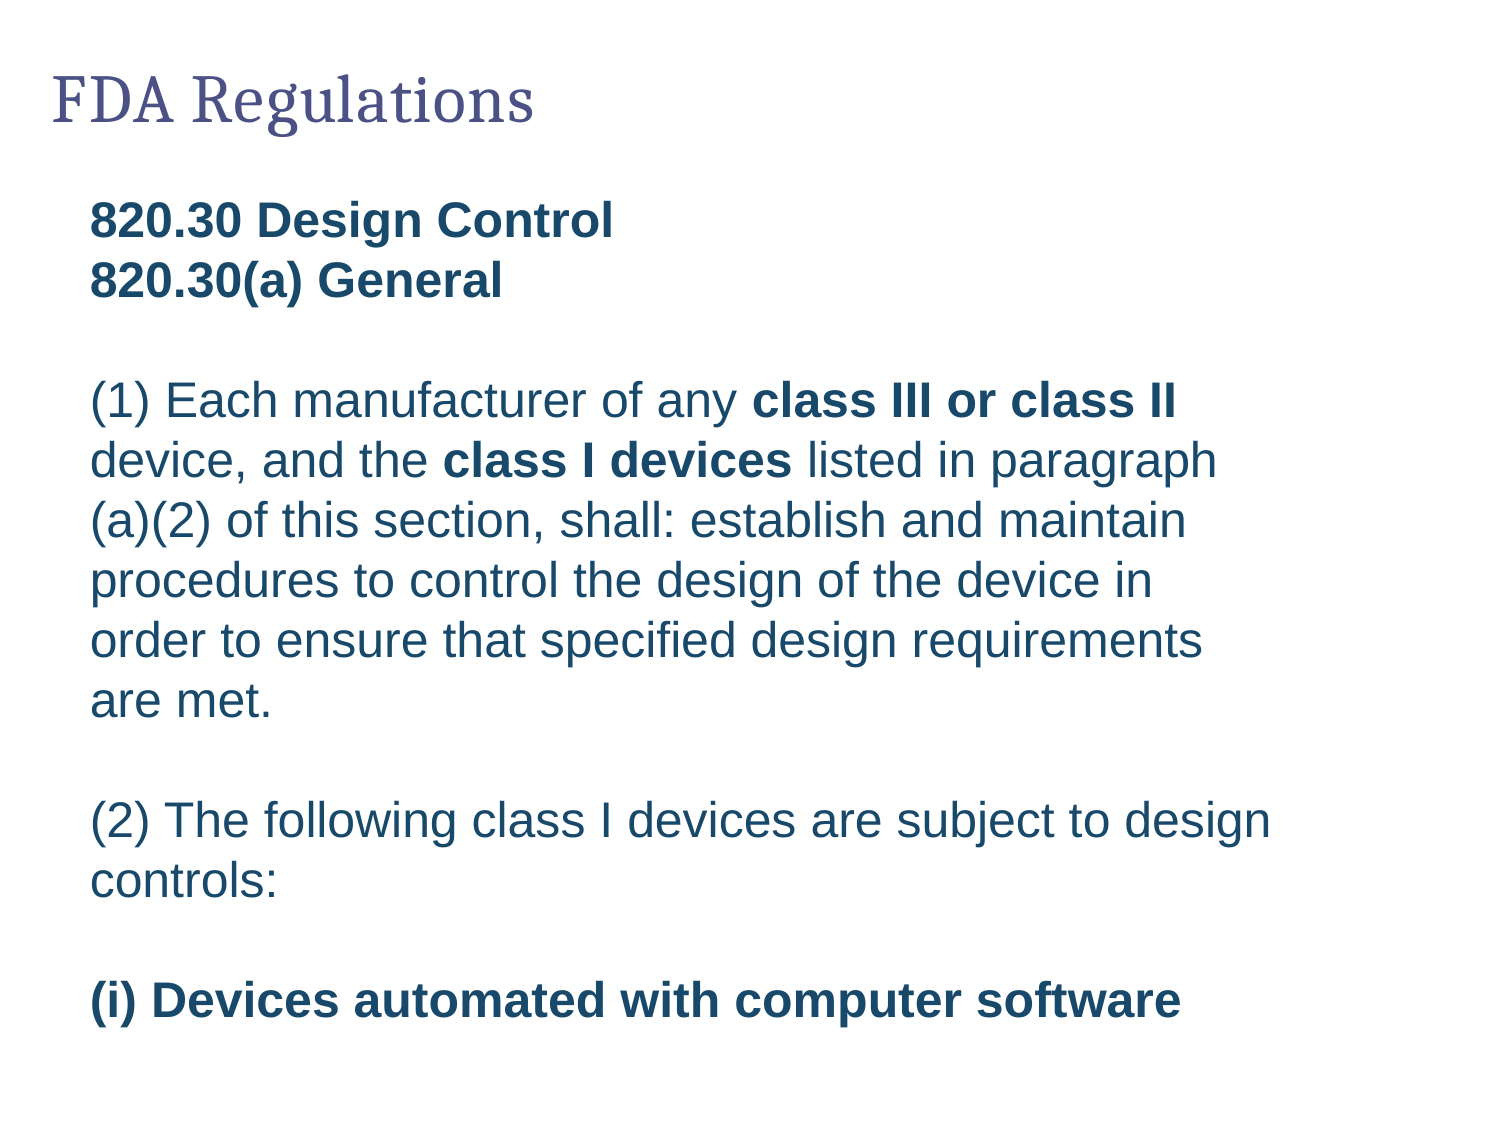

# FDA Regulations
820.30 Design Control
820.30(a) General

(1) Each manufacturer of any class III or class II
device, and the class I devices listed in paragraph
(a)(2) of this section, shall: establish and maintain
procedures to control the design of the device in
order to ensure that specified design requirements
are met.

(2) The following class I devices are subject to design
controls:

(i) Devices automated with computer software